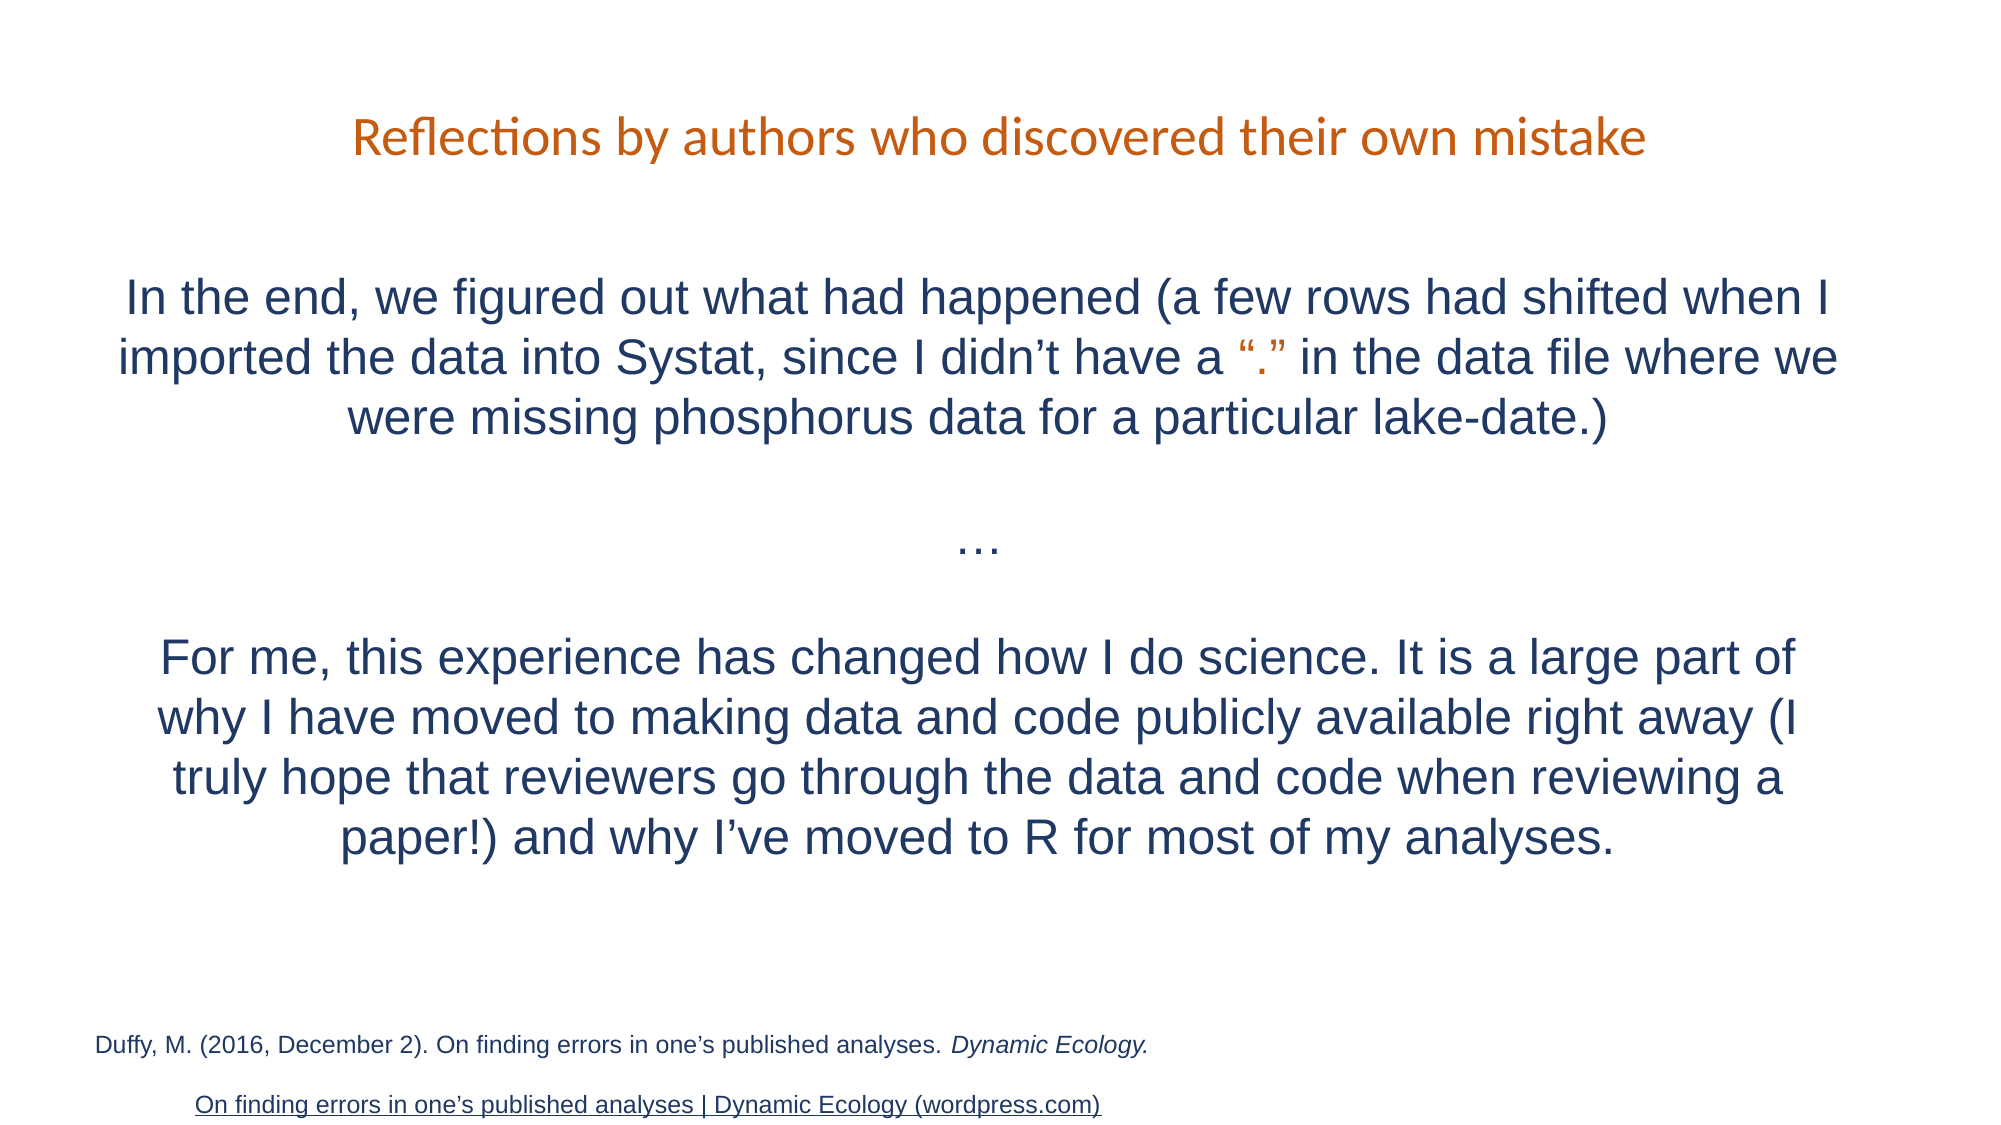

Reflections by authors who discovered their own mistake

In the end, we figured out what had happened (a few rows had shifted when I imported the data into Systat, since I didn’t have a “.” in the data file where we were missing phosphorus data for a particular lake-date.)

…

For me, this experience has changed how I do science. It is a large part of why I have moved to making data and code publicly available right away (I truly hope that reviewers go through the data and code when reviewing a paper!) and why I’ve moved to R for most of my analyses.

Duffy, M. (2016, December 2). On finding errors in one’s published analyses. Dynamic Ecology. On finding errors in one’s published analyses | Dynamic Ecology (wordpress.com)